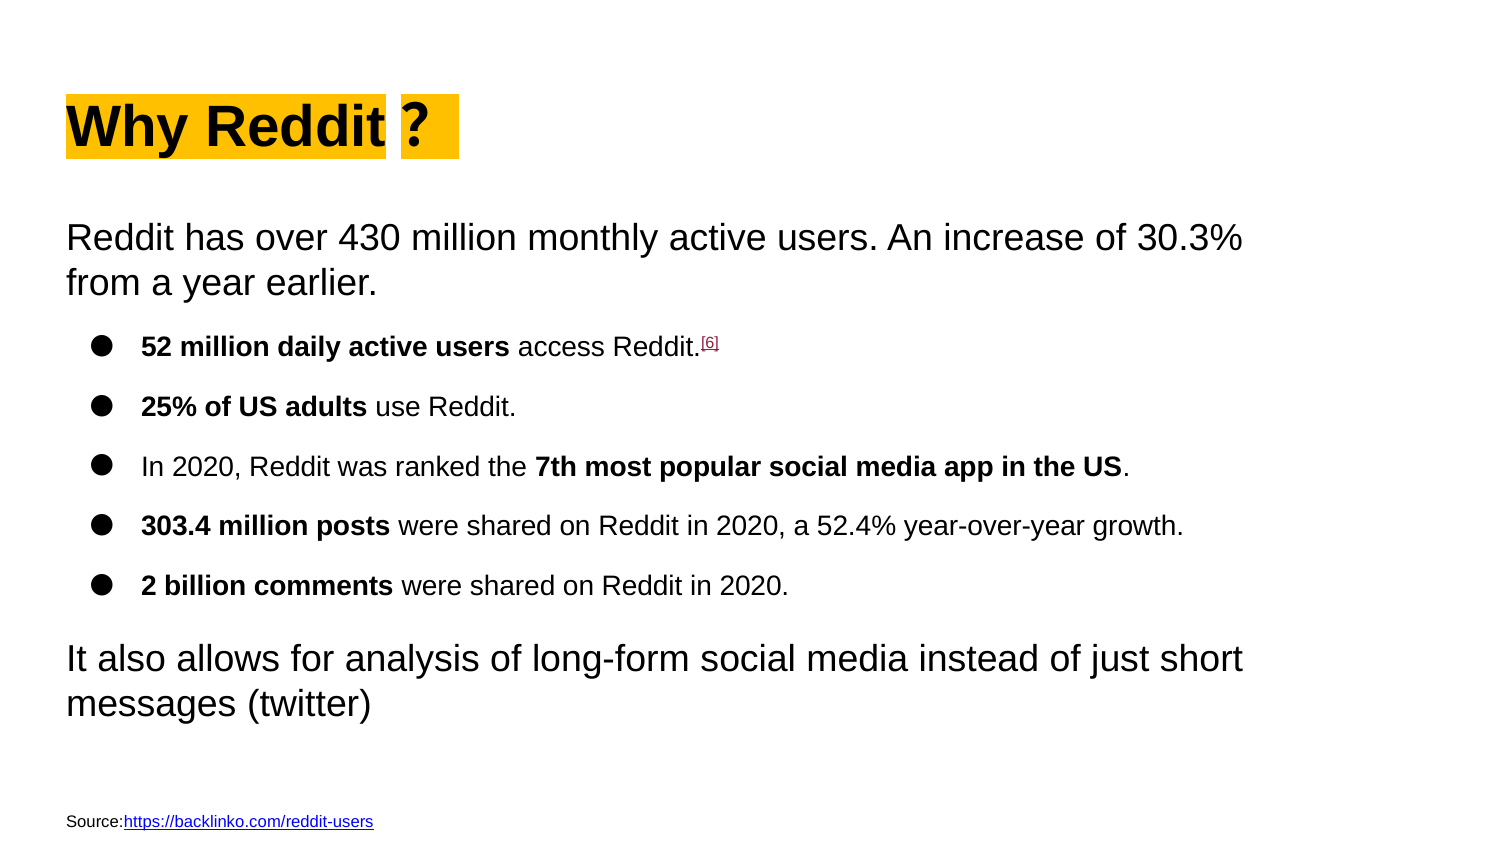

# Why Reddit？

Reddit has over 430 million monthly active users. An increase of 30.3% from a year earlier.
52 million daily active users access Reddit.[6]
25% of US adults use Reddit.
In 2020, Reddit was ranked the 7th most popular social media app in the US.
303.4 million posts were shared on Reddit in 2020, a 52.4% year-over-year growth.
2 billion comments were shared on Reddit in 2020.
It also allows for analysis of long-form social media instead of just short messages (twitter)

Source:https://backlinko.com/reddit-users